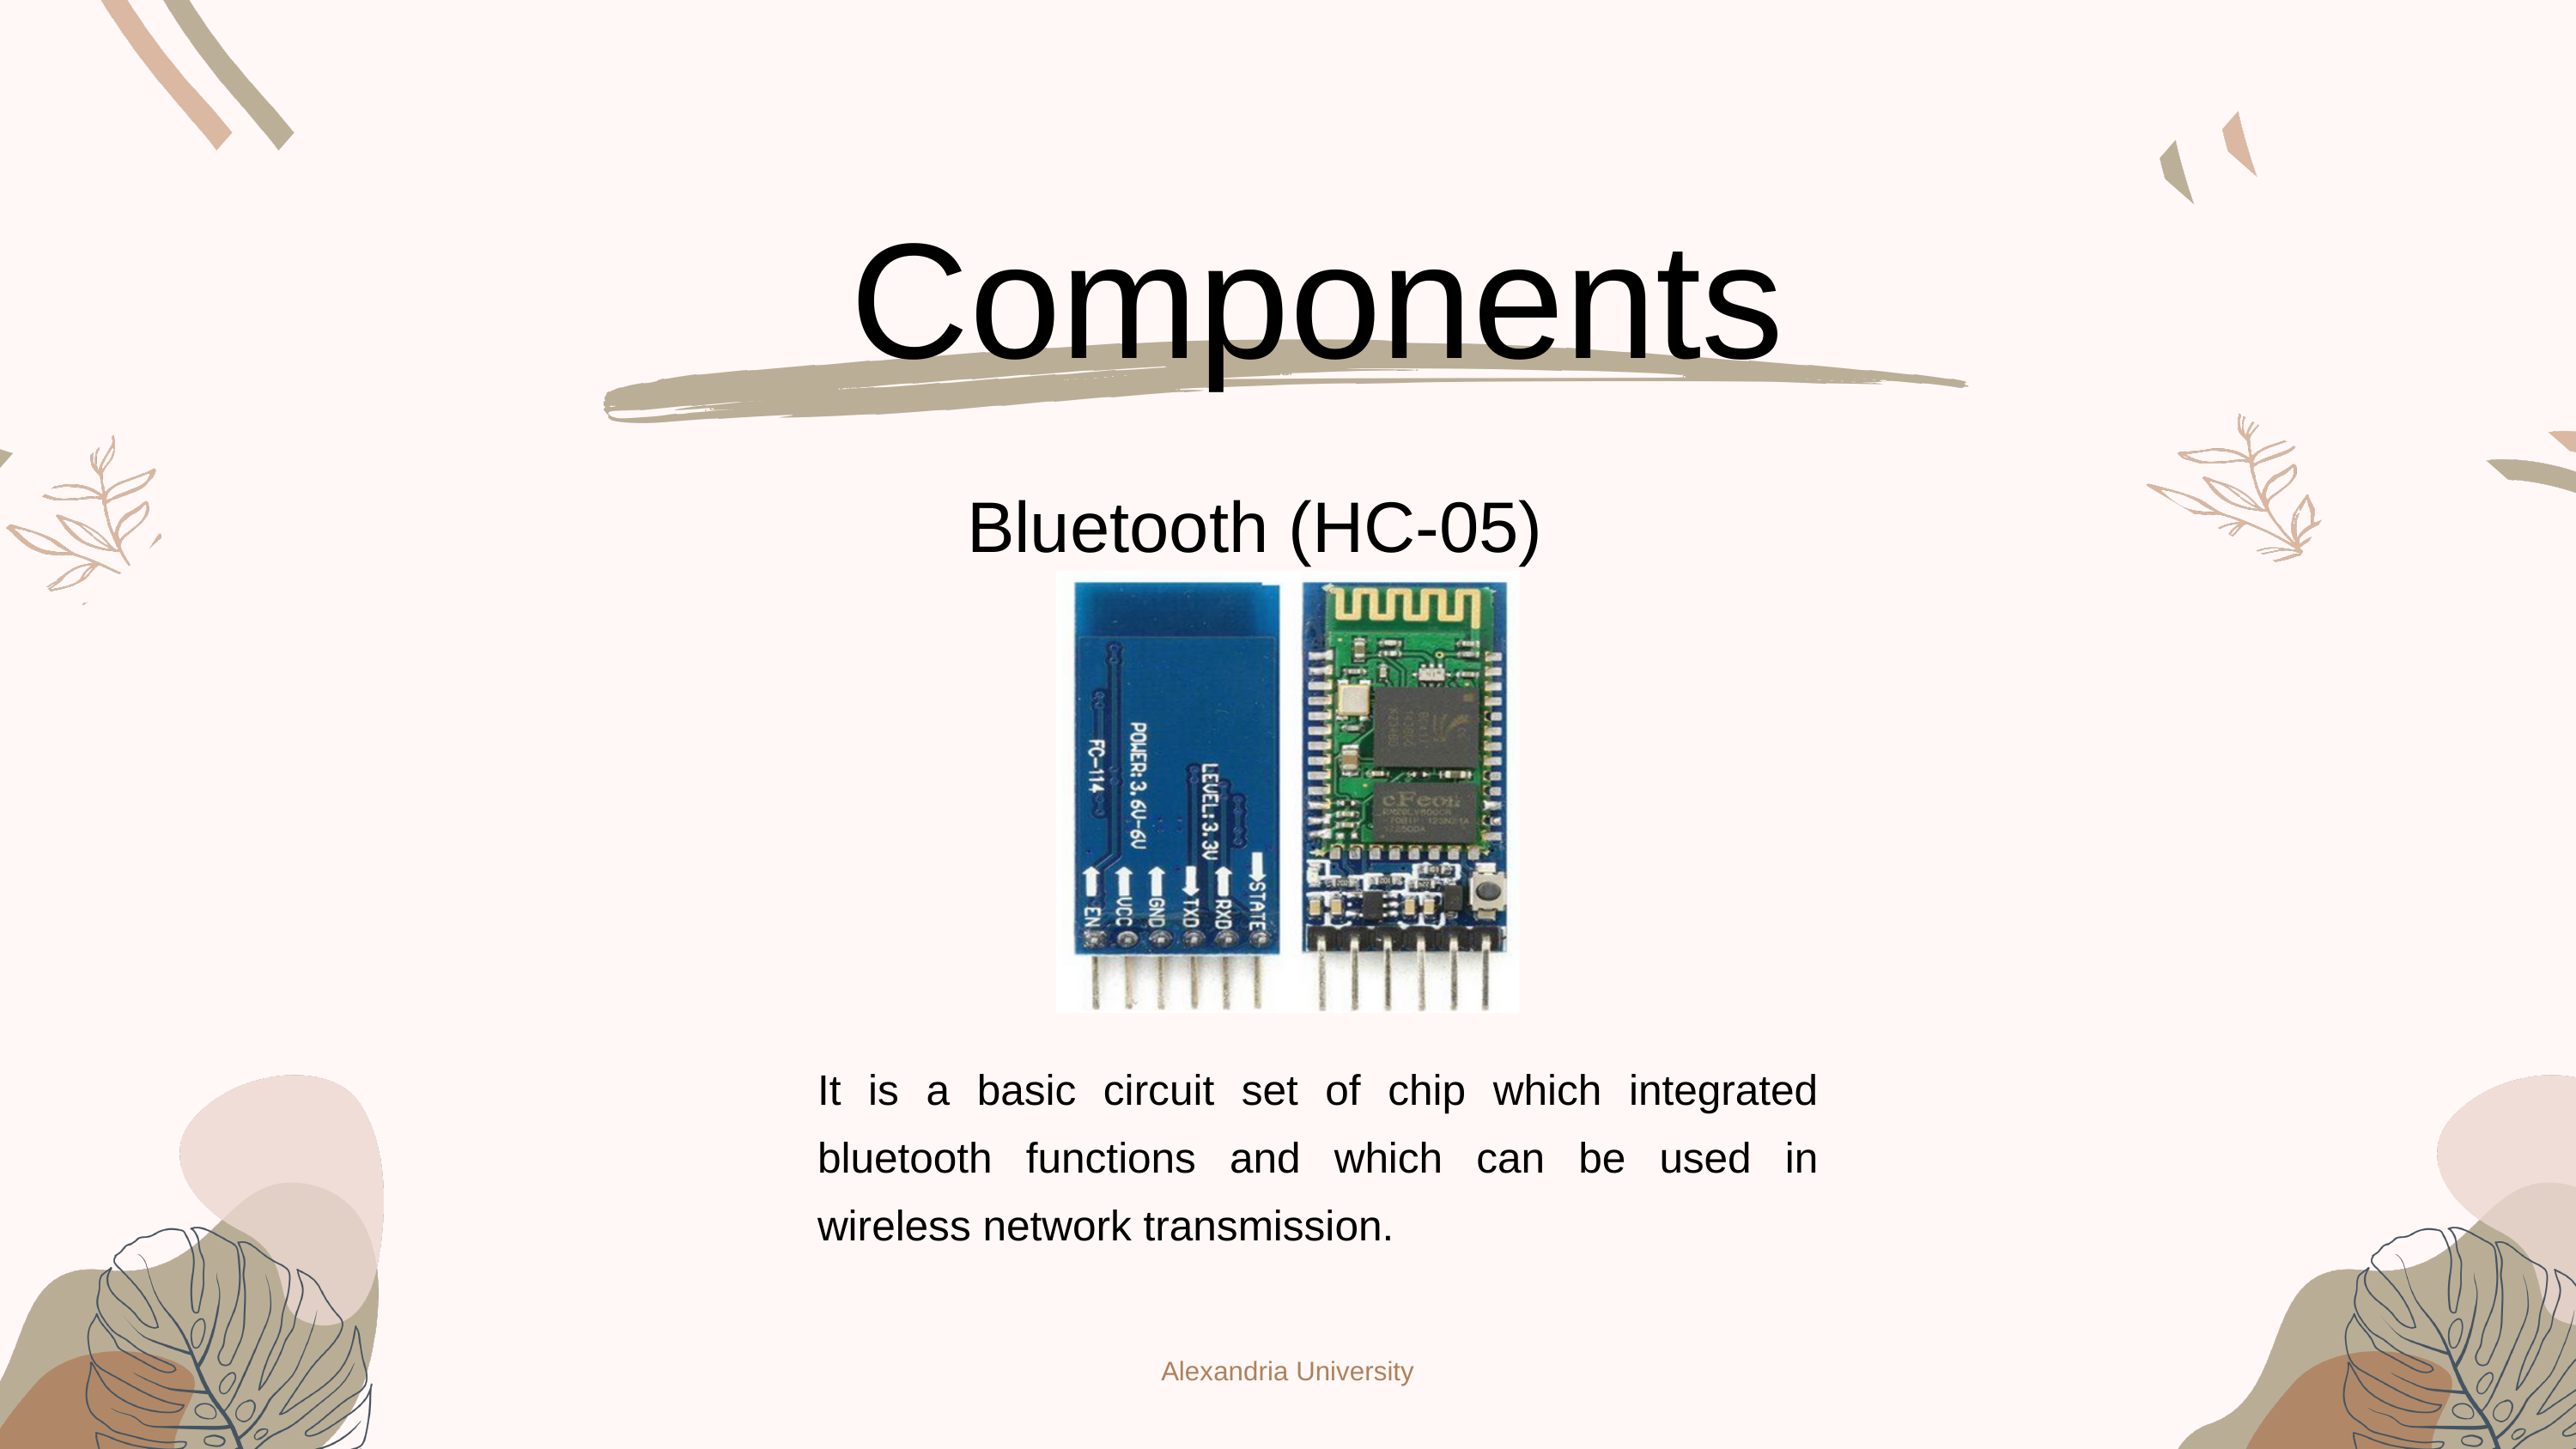

Components

Bluetooth (HC-05)

It is a basic circuit set of chip which integrated bluetooth functions and which can be used in wireless network transmission.

Alexandria University